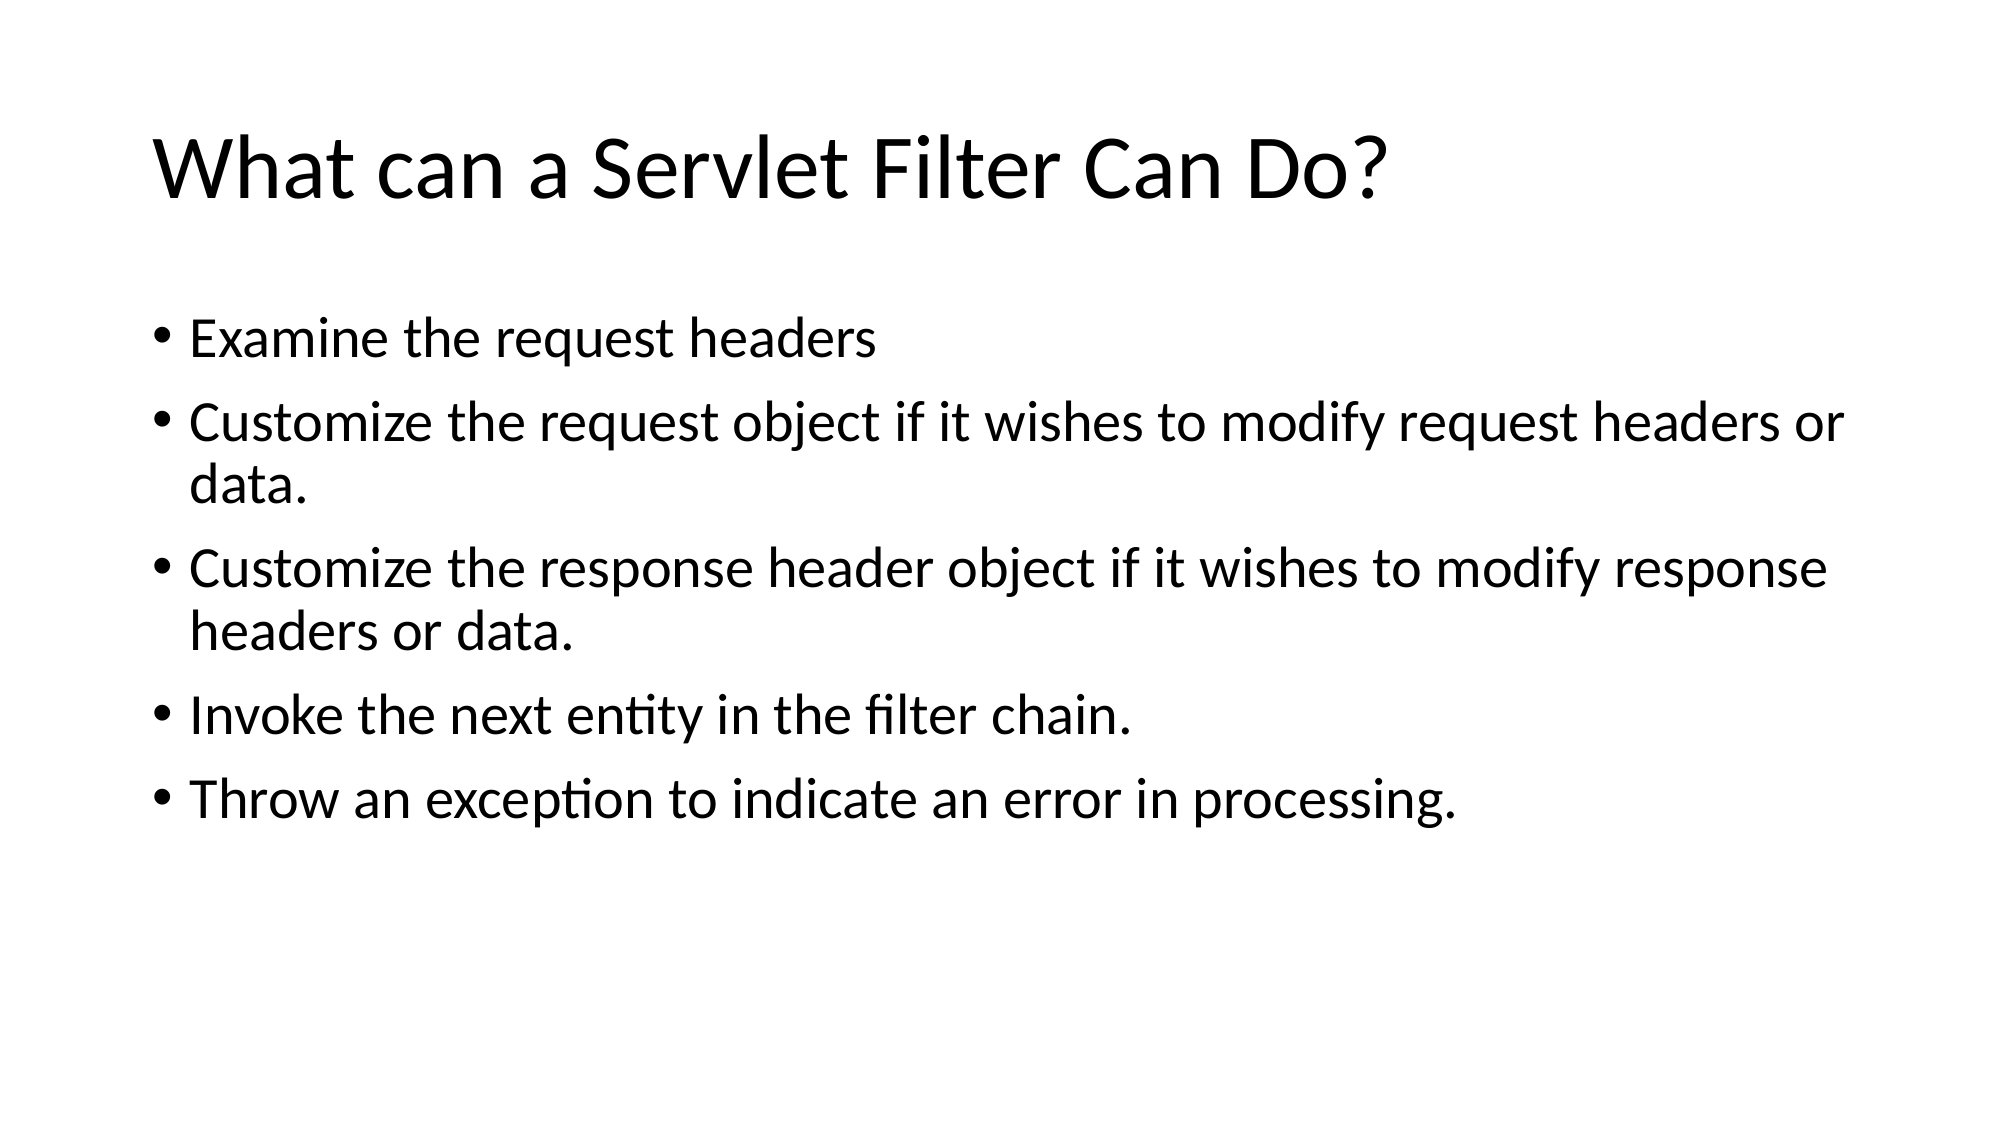

What can a Servlet Filter Can Do?
Examine the request headers
Customize the request object if it wishes to modify request headers or data.
Customize the response header object if it wishes to modify response headers or data.
Invoke the next entity in the filter chain.
Throw an exception to indicate an error in processing.
148